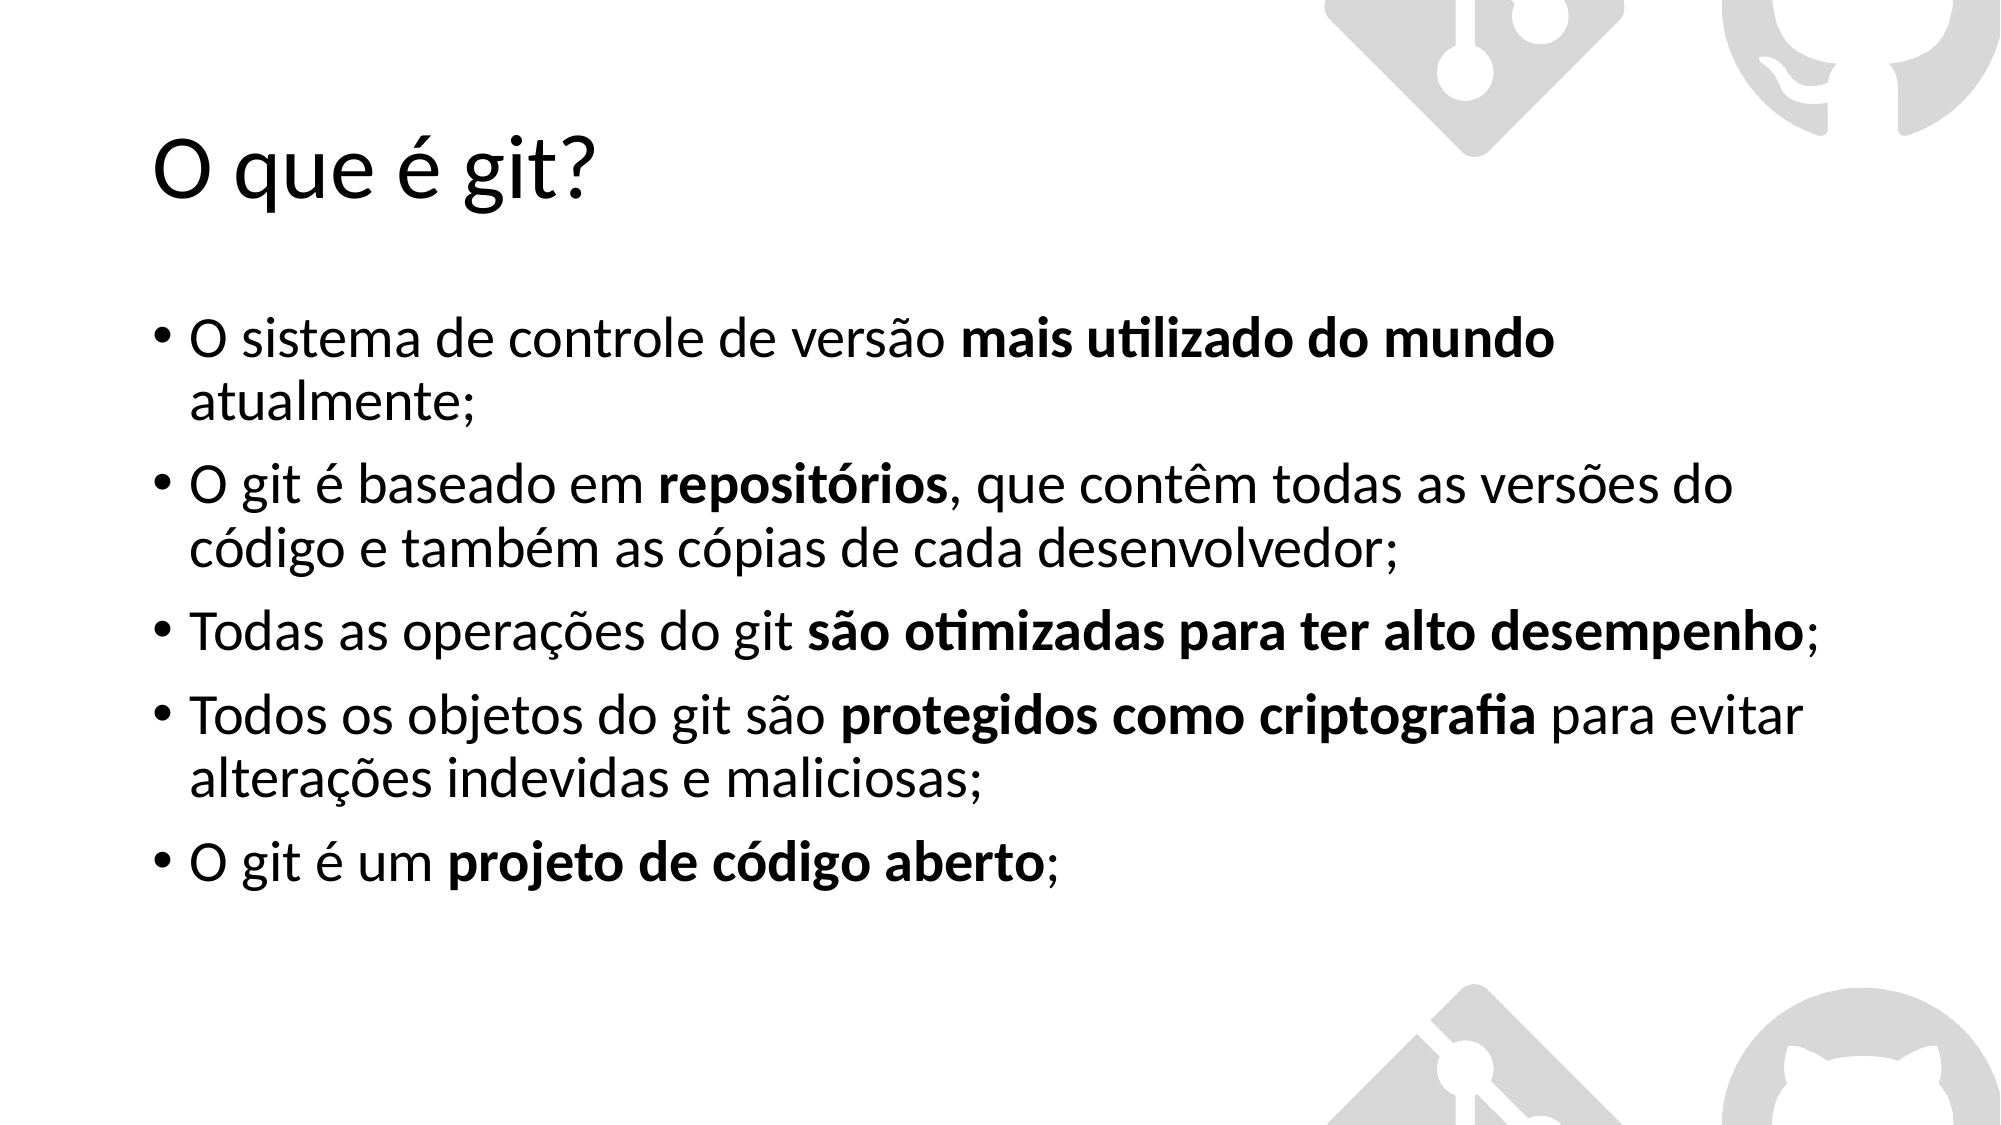

# O que é git?
O sistema de controle de versão mais utilizado do mundo atualmente;
O git é baseado em repositórios, que contêm todas as versões do código e também as cópias de cada desenvolvedor;
Todas as operações do git são otimizadas para ter alto desempenho;
Todos os objetos do git são protegidos como criptografia para evitar alterações indevidas e maliciosas;
O git é um projeto de código aberto;